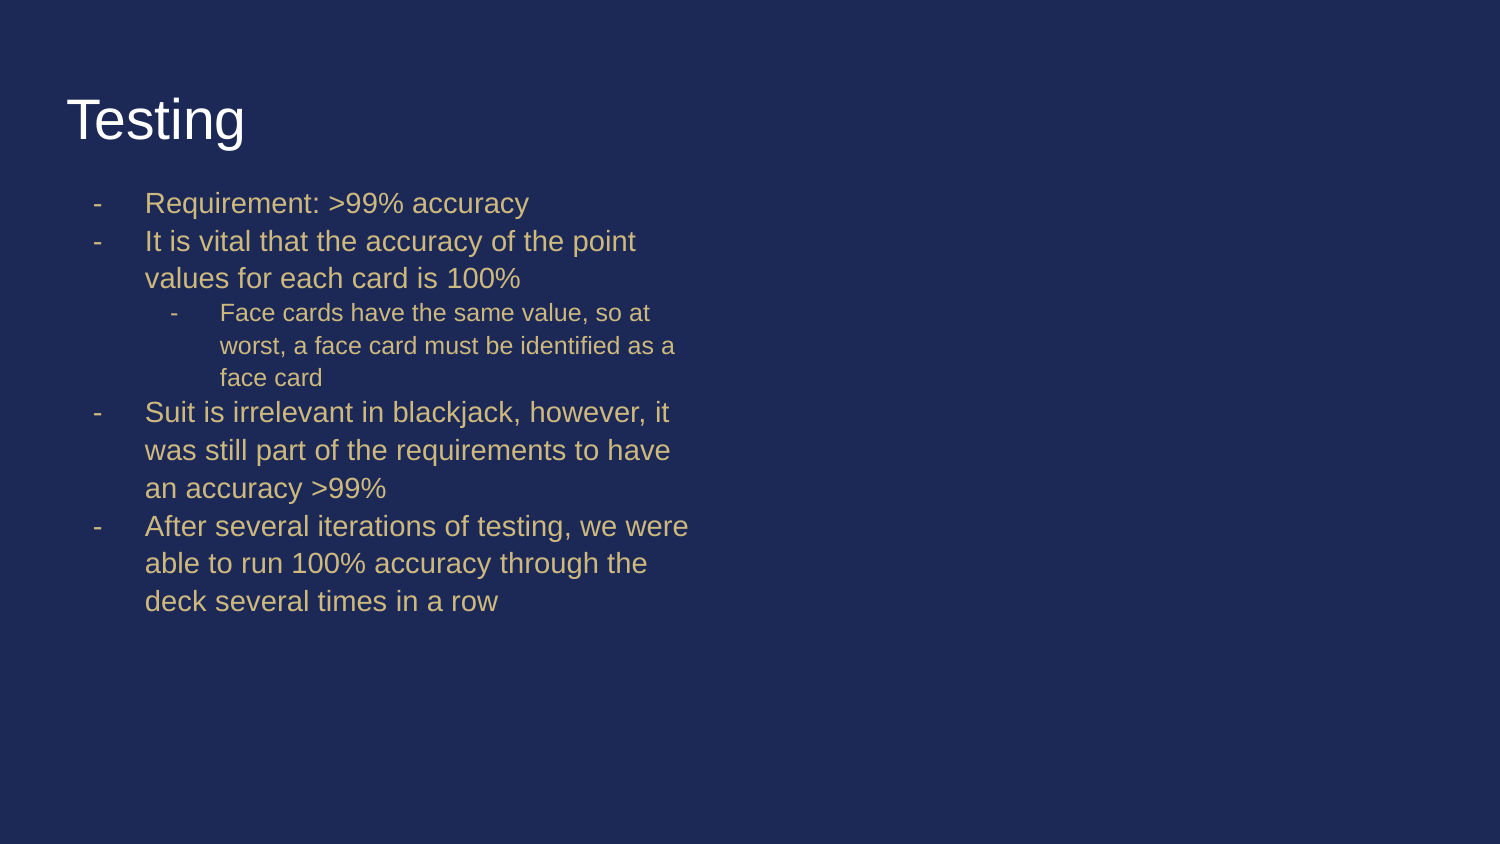

# Testing
Requirement: >99% accuracy
It is vital that the accuracy of the point values for each card is 100%
Face cards have the same value, so at worst, a face card must be identified as a face card
Suit is irrelevant in blackjack, however, it was still part of the requirements to have an accuracy >99%
After several iterations of testing, we were able to run 100% accuracy through the deck several times in a row